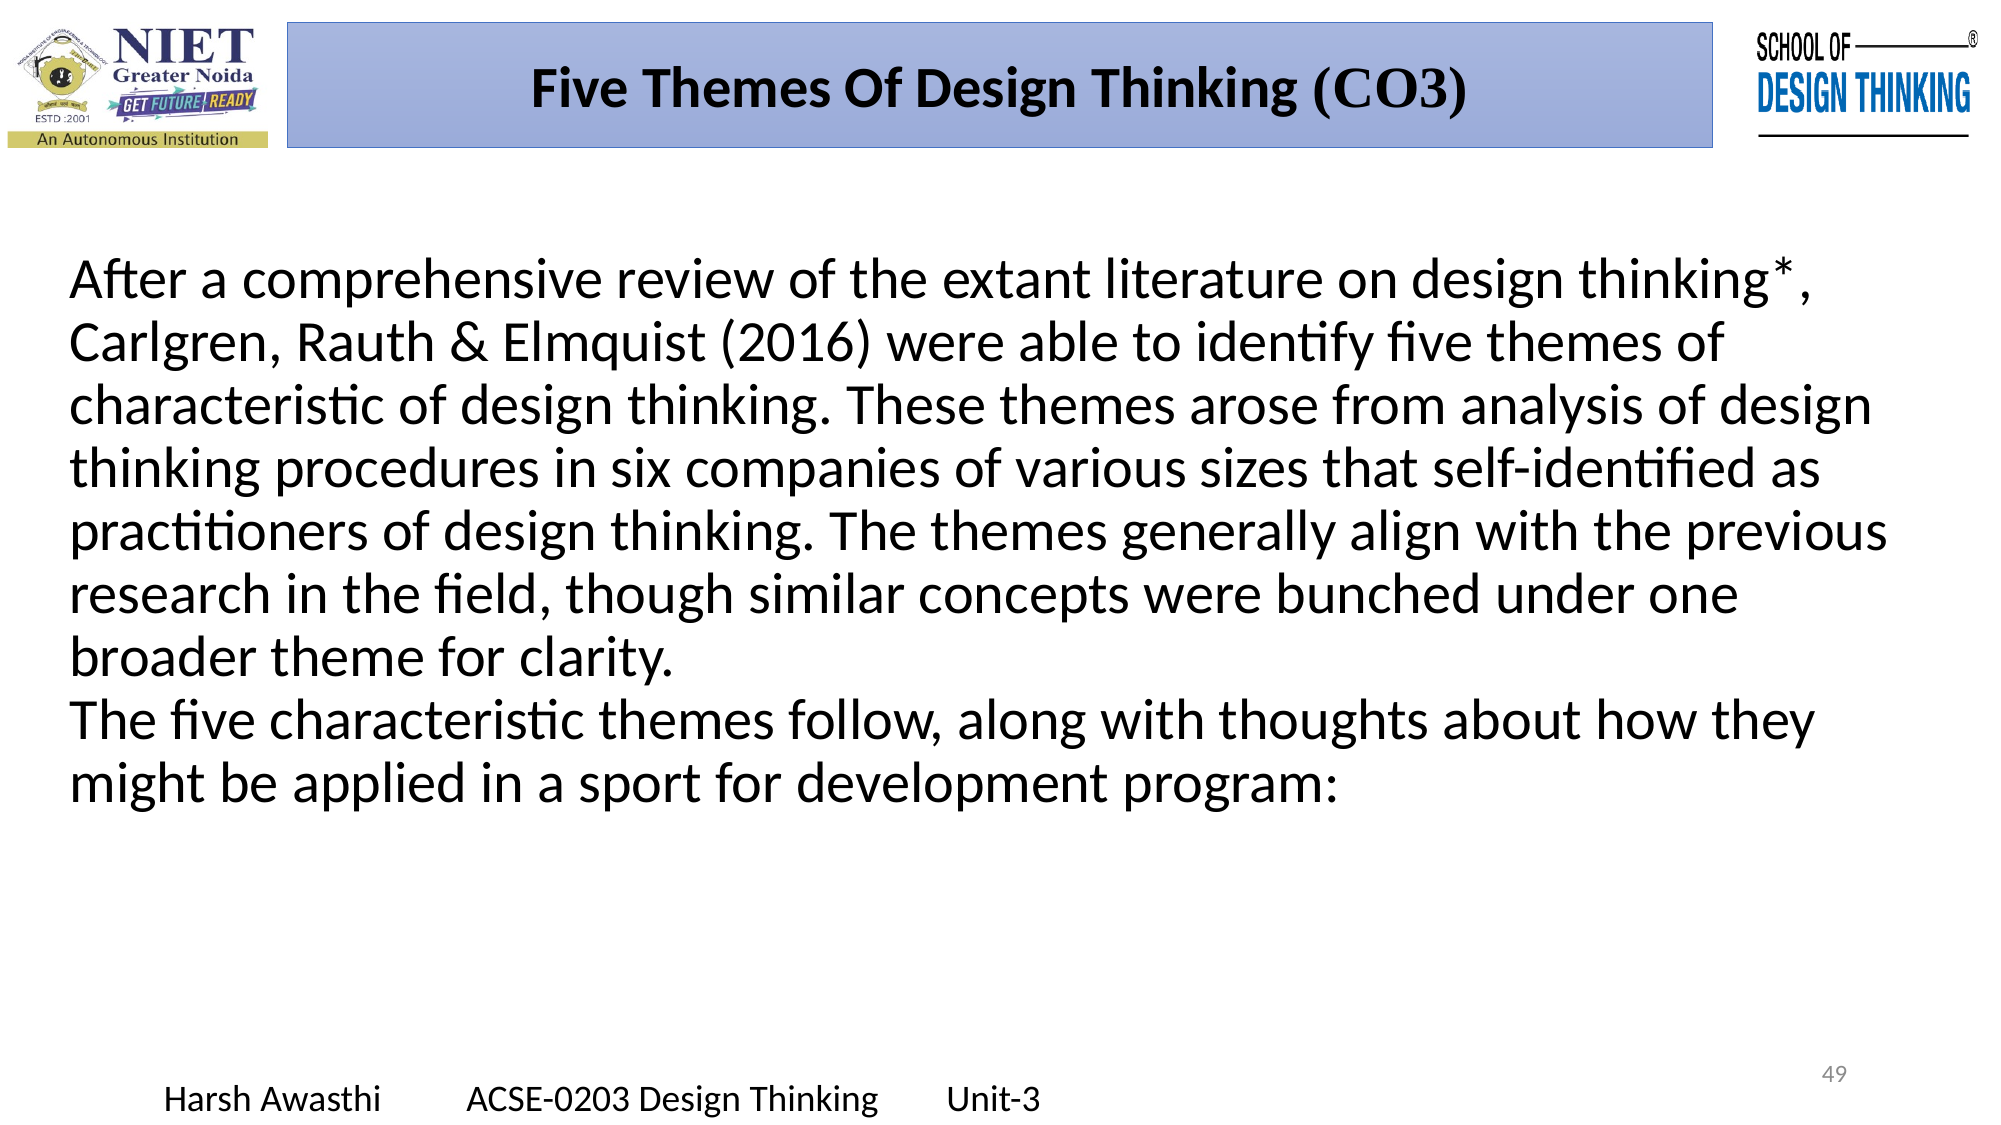

Five Themes Of Design Thinking (CO3)
# After a comprehensive review of the extant literature on design thinking*,  Carlgren, Rauth & Elmquist (2016) were able to identify five themes of  characteristic of design thinking. These themes arose from analysis of design thinking procedures in six companies of various sizes that self-identified as practitioners of design thinking. The themes generally align with the previous research in the field, though similar concepts were bunched under one broader theme for clarity. The five characteristic themes follow, along with thoughts about how they might be applied in a sport for development program:
49
Harsh Awasthi          ACSE-0203 Design Thinking        Unit-3